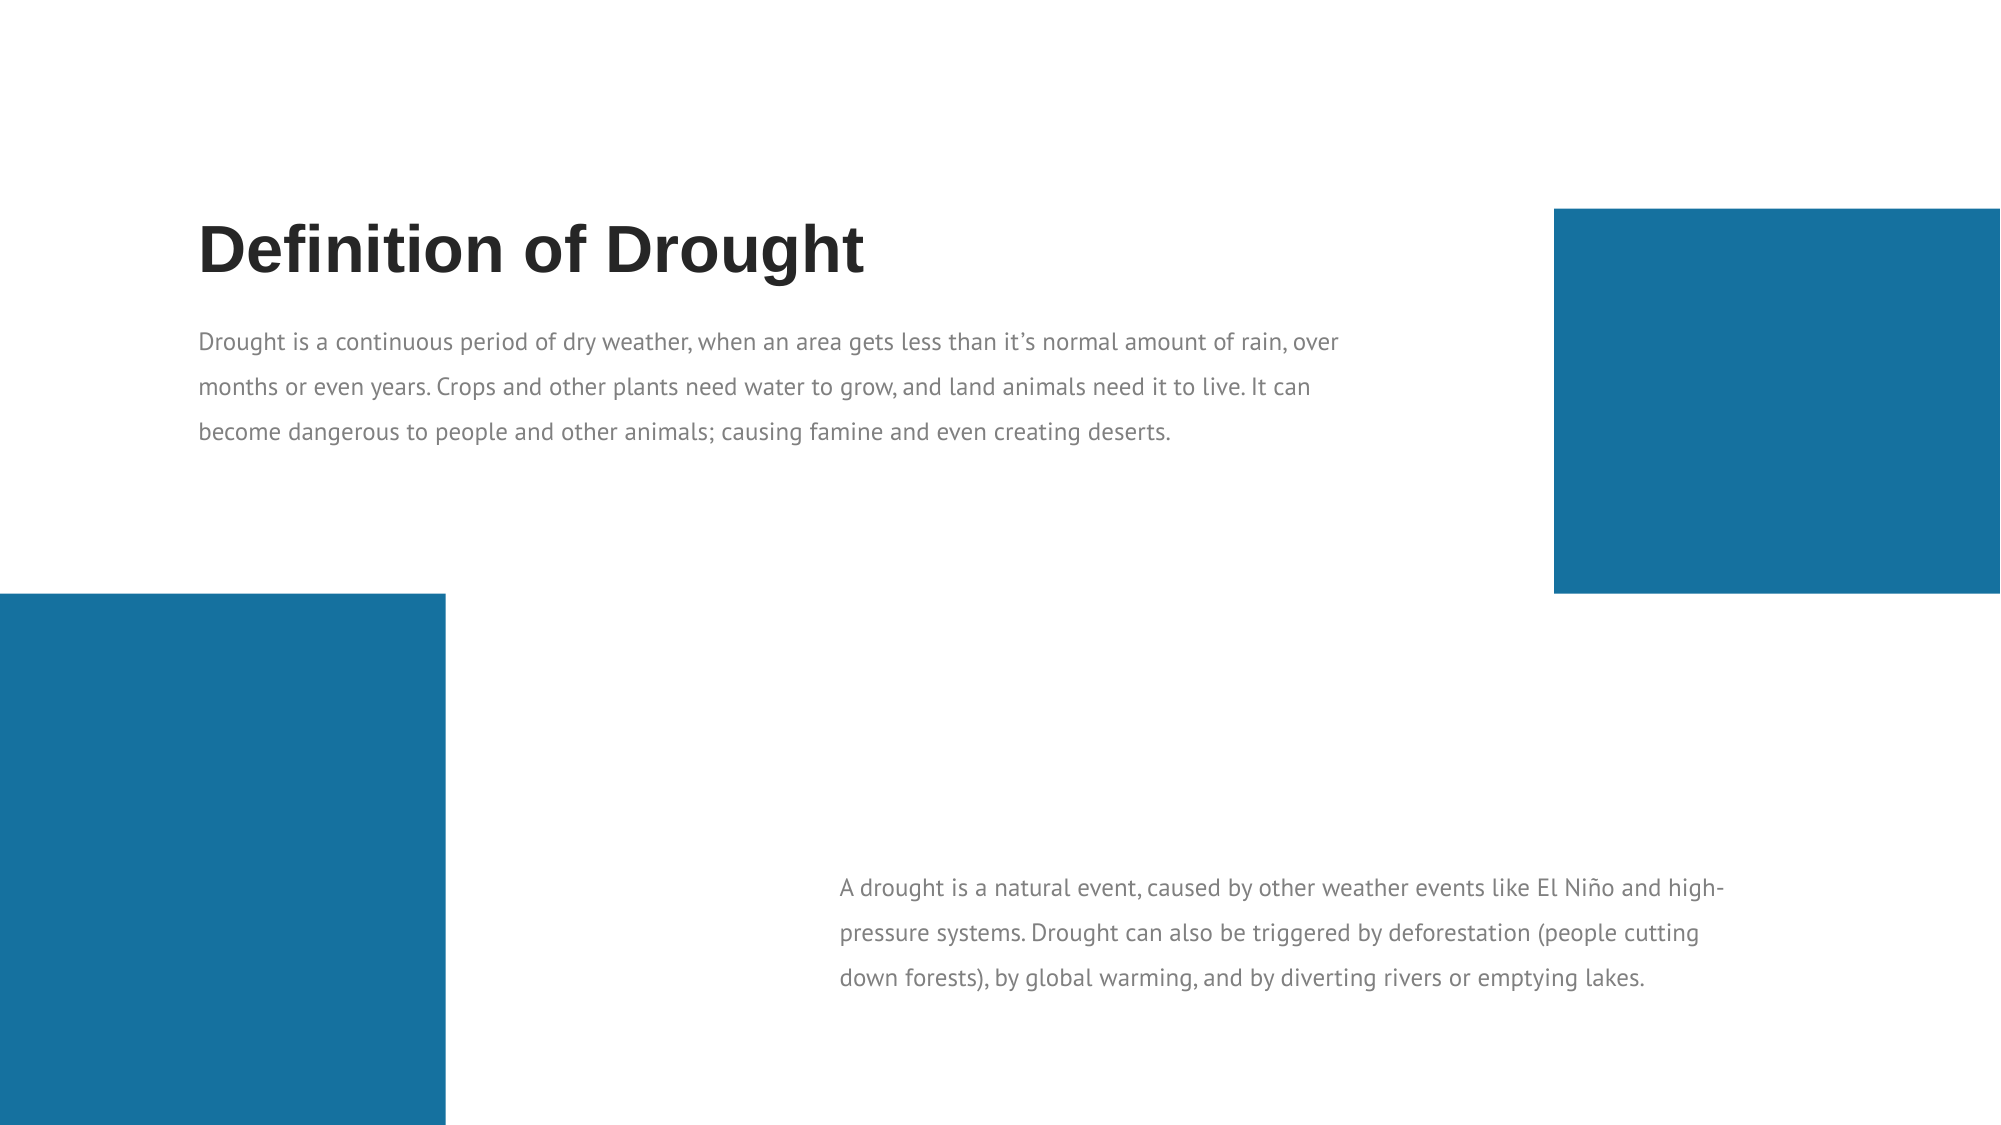

Definition of Drought
Drought is a continuous period of dry weather, when an area gets less than it’s normal amount of rain, over months or even years. Crops and other plants need water to grow, and land animals need it to live. It can become dangerous to people and other animals; causing famine and even creating deserts.

A drought is a natural event, caused by other weather events like El Niño and high-pressure systems. Drought can also be triggered by deforestation (people cutting down forests), by global warming, and by diverting rivers or emptying lakes.